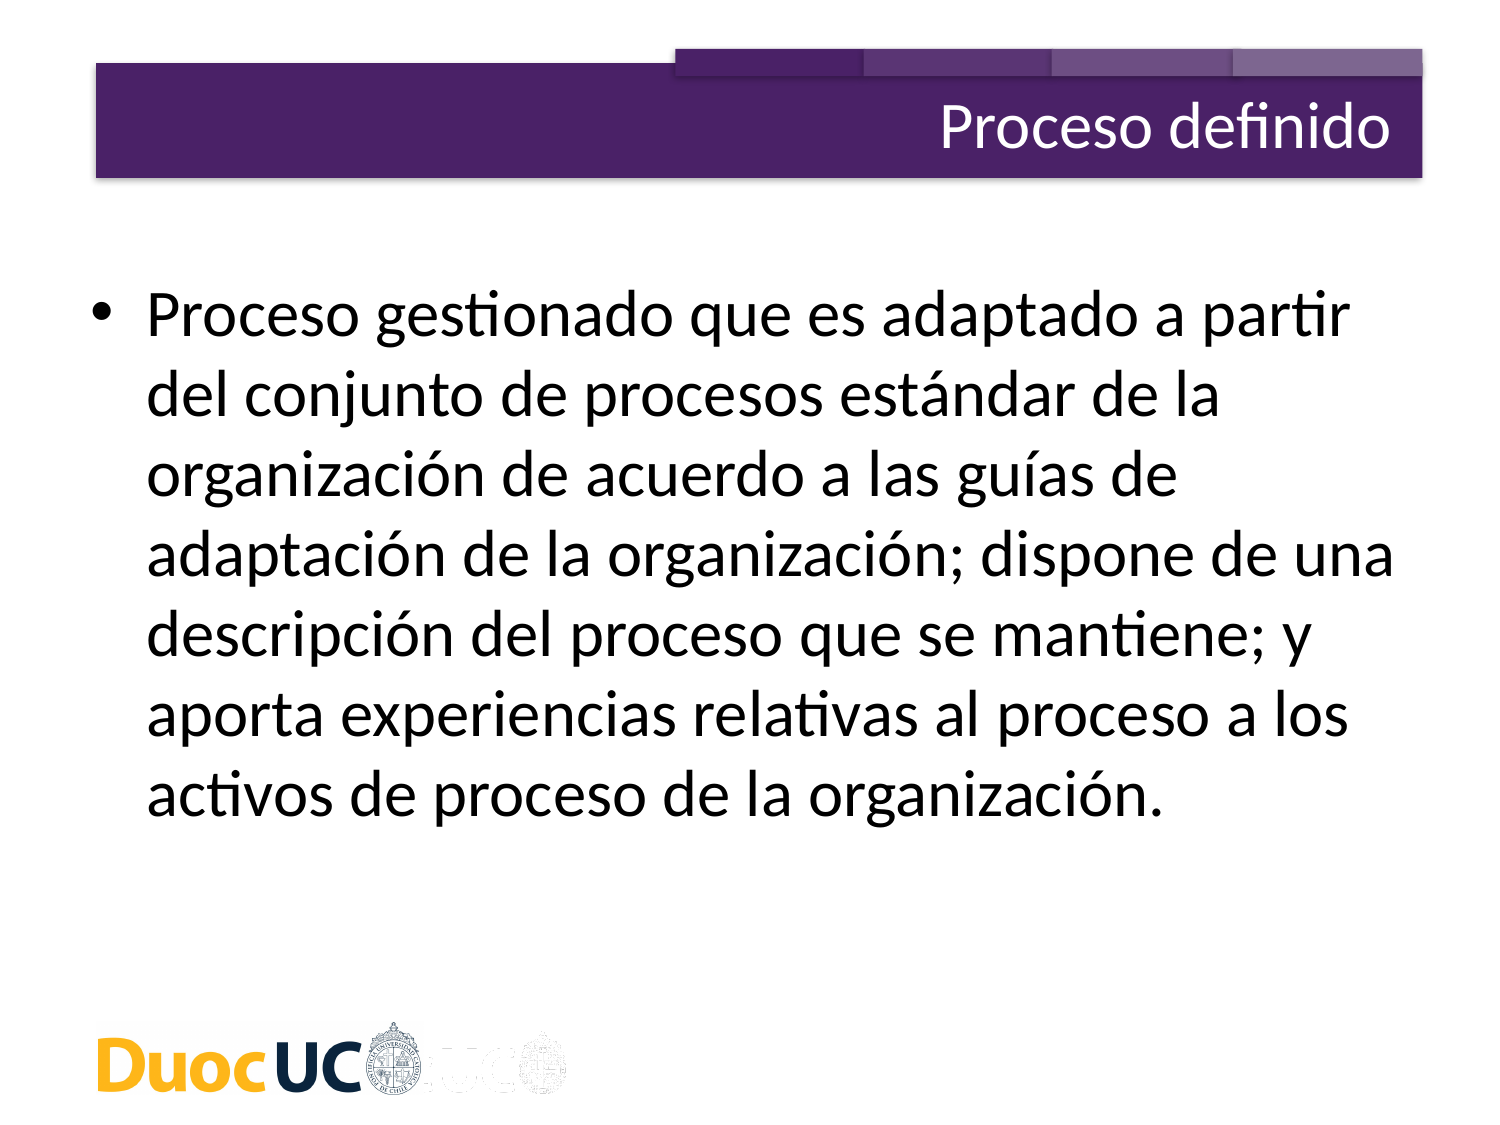

Proceso definido
Proceso gestionado que es adaptado a partir del conjunto de procesos estándar de la organización de acuerdo a las guías de adaptación de la organización; dispone de una descripción del proceso que se mantiene; y aporta experiencias relativas al proceso a los activos de proceso de la organización.